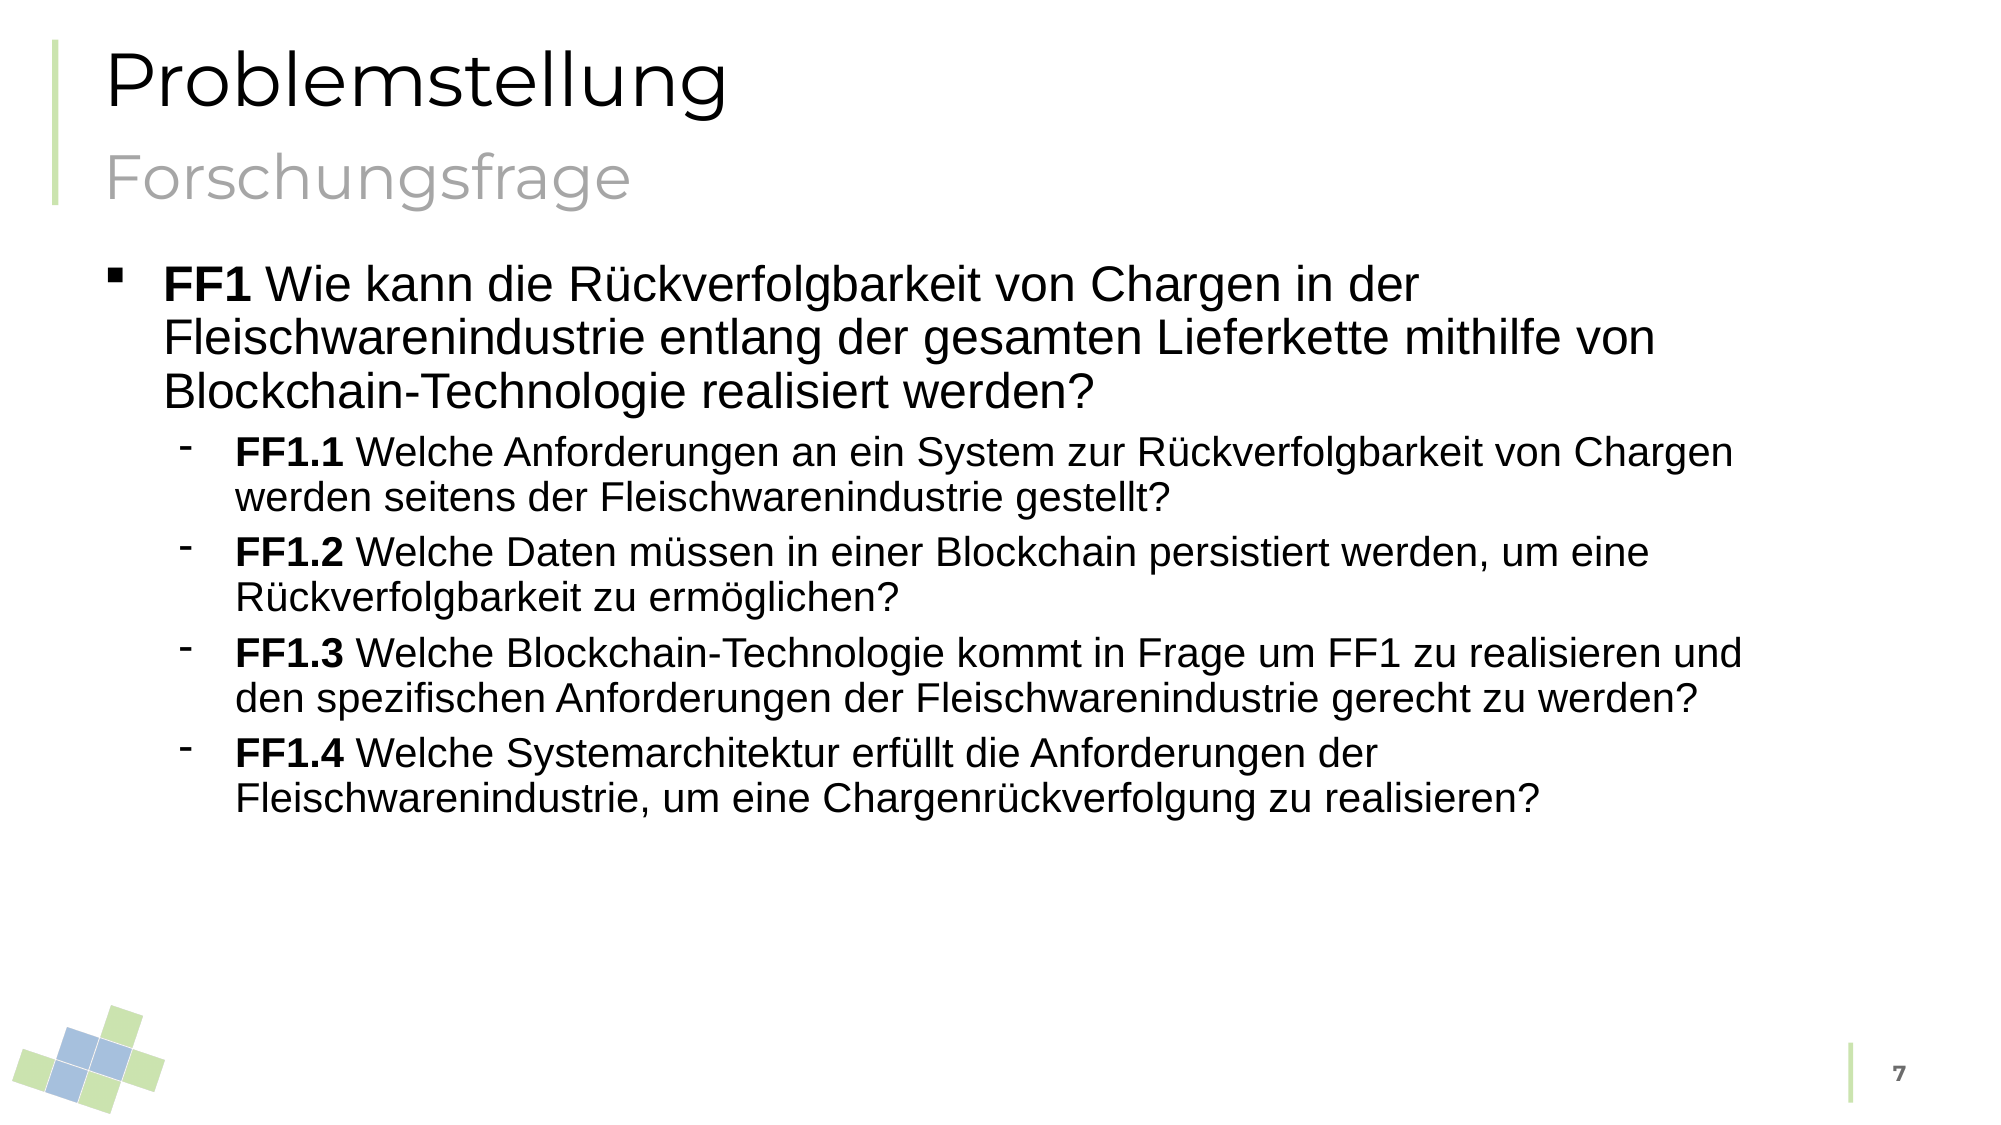

# Problemstellung
Forschungsfrage
FF1 Wie kann die Rückverfolgbarkeit von Chargen in der Fleischwarenindustrie entlang der gesamten Lieferkette mithilfe von Blockchain-Technologie realisiert werden?
FF1.1 Welche Anforderungen an ein System zur Rückverfolgbarkeit von Chargen werden seitens der Fleischwarenindustrie gestellt?
FF1.2 Welche Daten müssen in einer Blockchain persistiert werden, um eine Rückverfolgbarkeit zu ermöglichen?
FF1.3 Welche Blockchain-Technologie kommt in Frage um FF1 zu realisieren und den spezifischen Anforderungen der Fleischwarenindustrie gerecht zu werden?
FF1.4 Welche Systemarchitektur erfüllt die Anforderungen der Fleischwarenindustrie, um eine Chargenrückverfolgung zu realisieren?
7